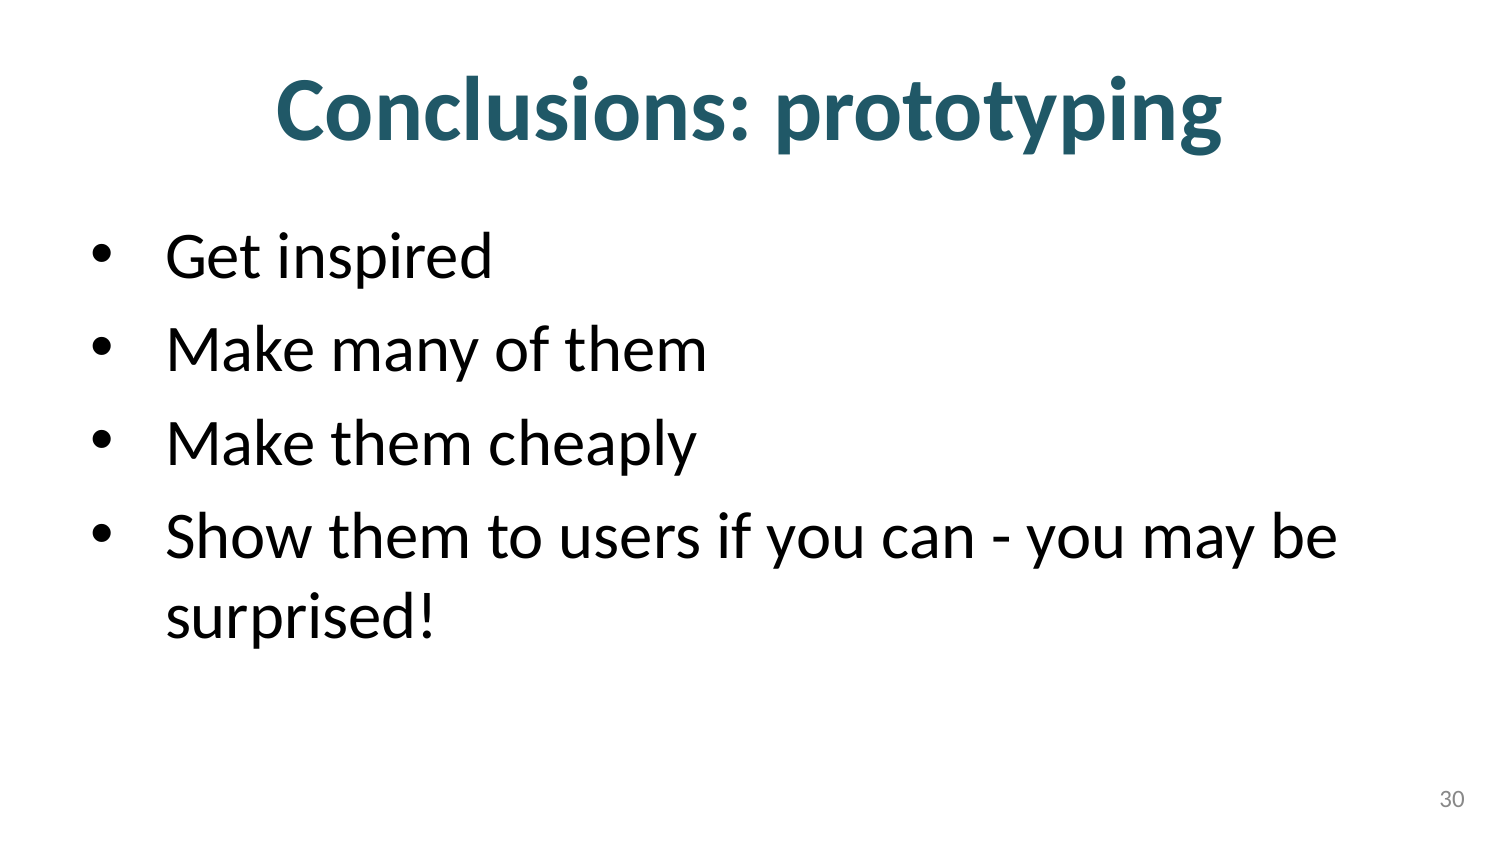

# Conclusions: prototyping
Get inspired
Make many of them
Make them cheaply
Show them to users if you can - you may be surprised!
30